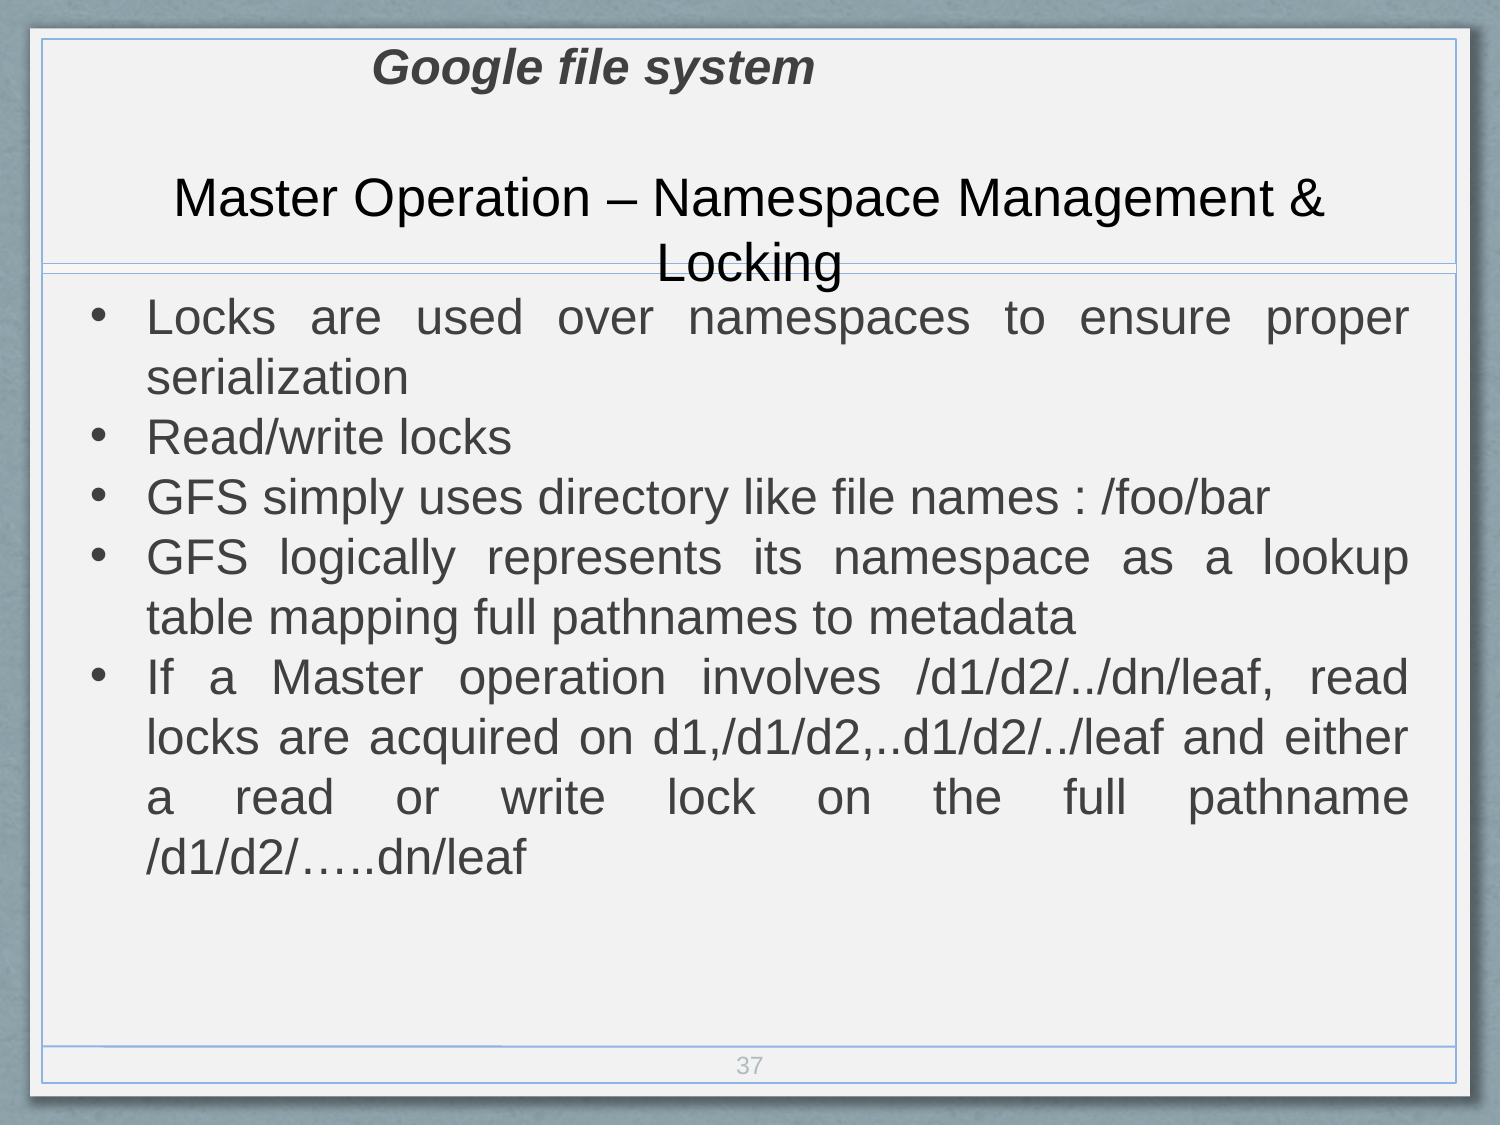

Google file system

Master Operation – Namespace Management & Locking
Locks are used over namespaces to ensure proper serialization
Read/write locks
GFS simply uses directory like file names : /foo/bar
GFS logically represents its namespace as a lookup table mapping full pathnames to metadata
If a Master operation involves /d1/d2/../dn/leaf, read locks are acquired on d1,/d1/d2,..d1/d2/../leaf and either a read or write lock on the full pathname /d1/d2/…..dn/leaf
37